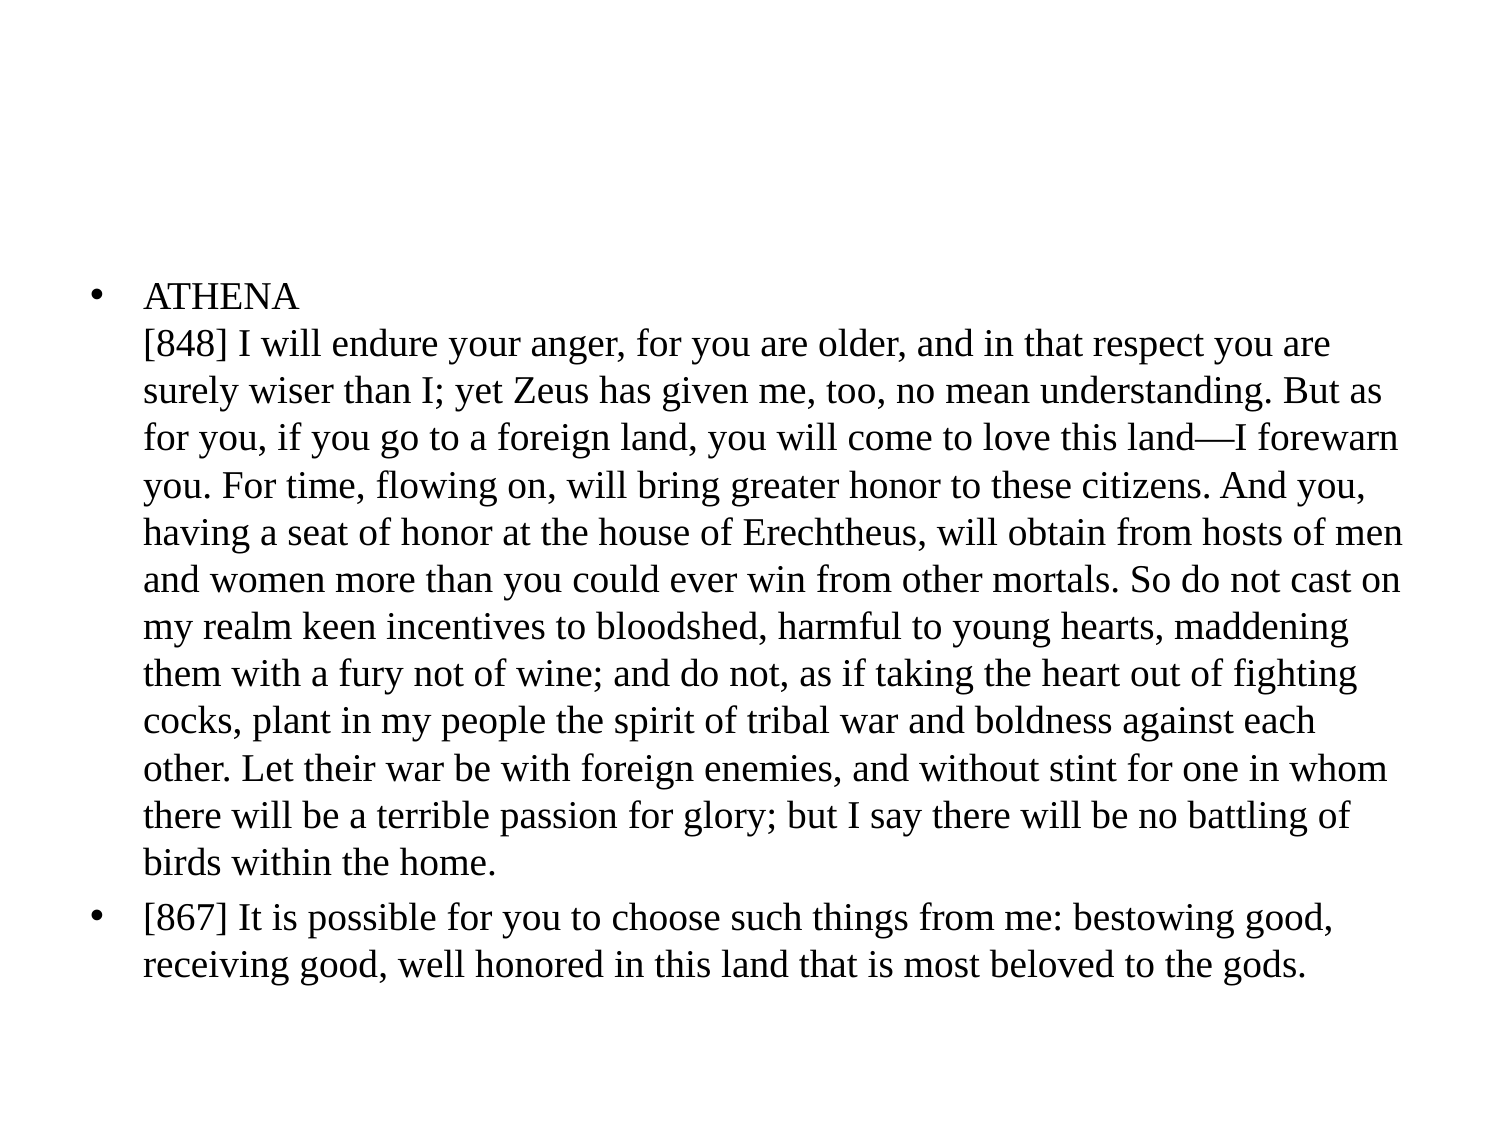

#
ATHENA
[848] I will endure your anger, for you are older, and in that respect you are surely wiser than I; yet Zeus has given me, too, no mean understanding. But as for you, if you go to a foreign land, you will come to love this land—I forewarn you. For time, flowing on, will bring greater honor to these citizens. And you, having a seat of honor at the house of Erechtheus, will obtain from hosts of men and women more than you could ever win from other mortals. So do not cast on my realm keen incentives to bloodshed, harmful to young hearts, maddening them with a fury not of wine; and do not, as if taking the heart out of fighting cocks, plant in my people the spirit of tribal war and boldness against each other. Let their war be with foreign enemies, and without stint for one in whom there will be a terrible passion for glory; but I say there will be no battling of birds within the home.
[867] It is possible for you to choose such things from me: bestowing good, receiving good, well honored in this land that is most beloved to the gods.